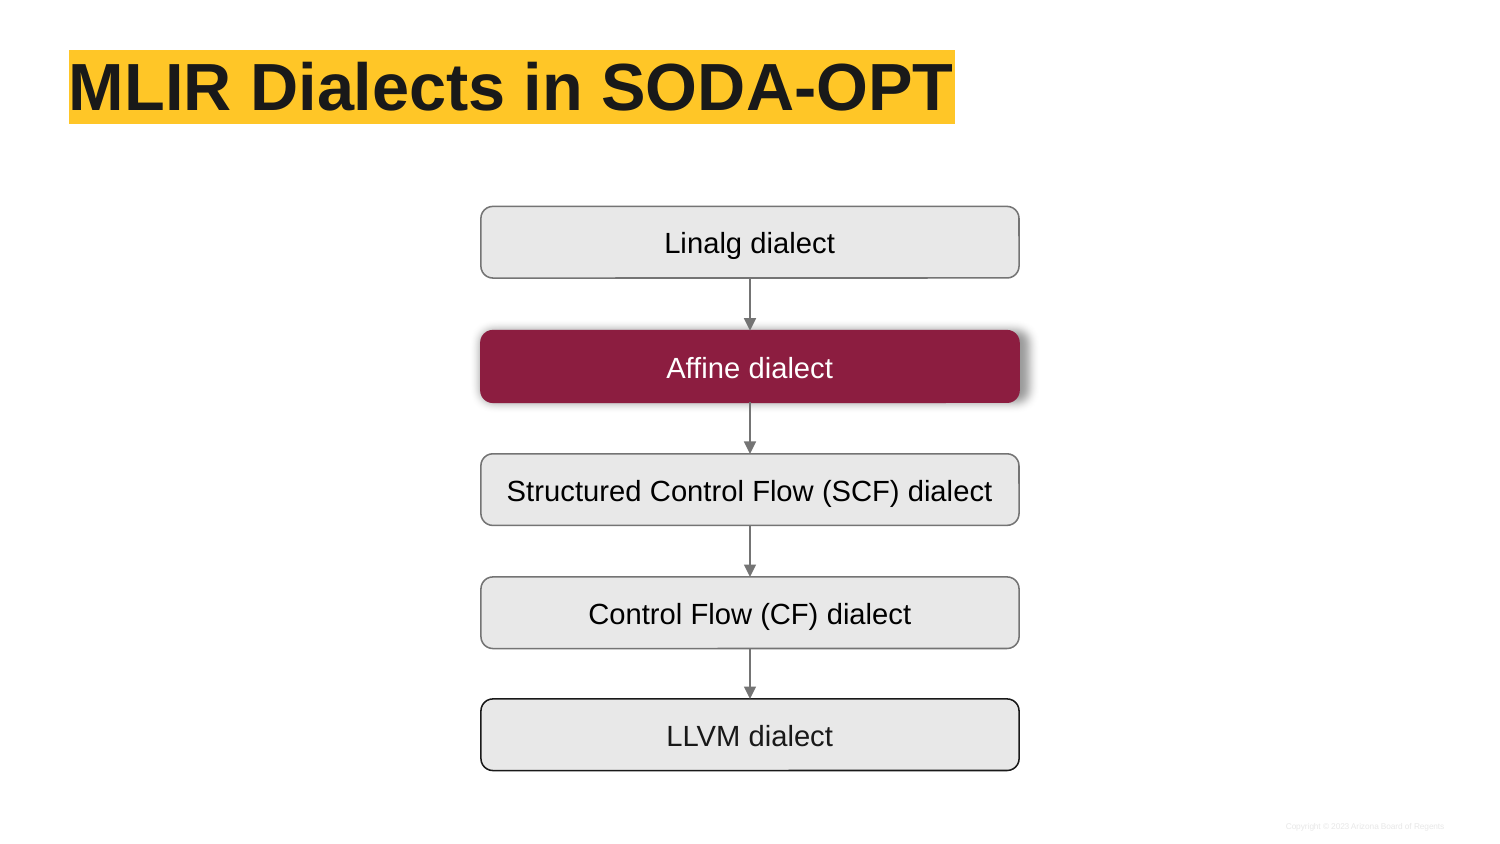

# MLIR Dialects in SODA-OPT
Linalg dialect
Affine dialect
Structured Control Flow (SCF) dialect
Control Flow (CF) dialect
LLVM dialect